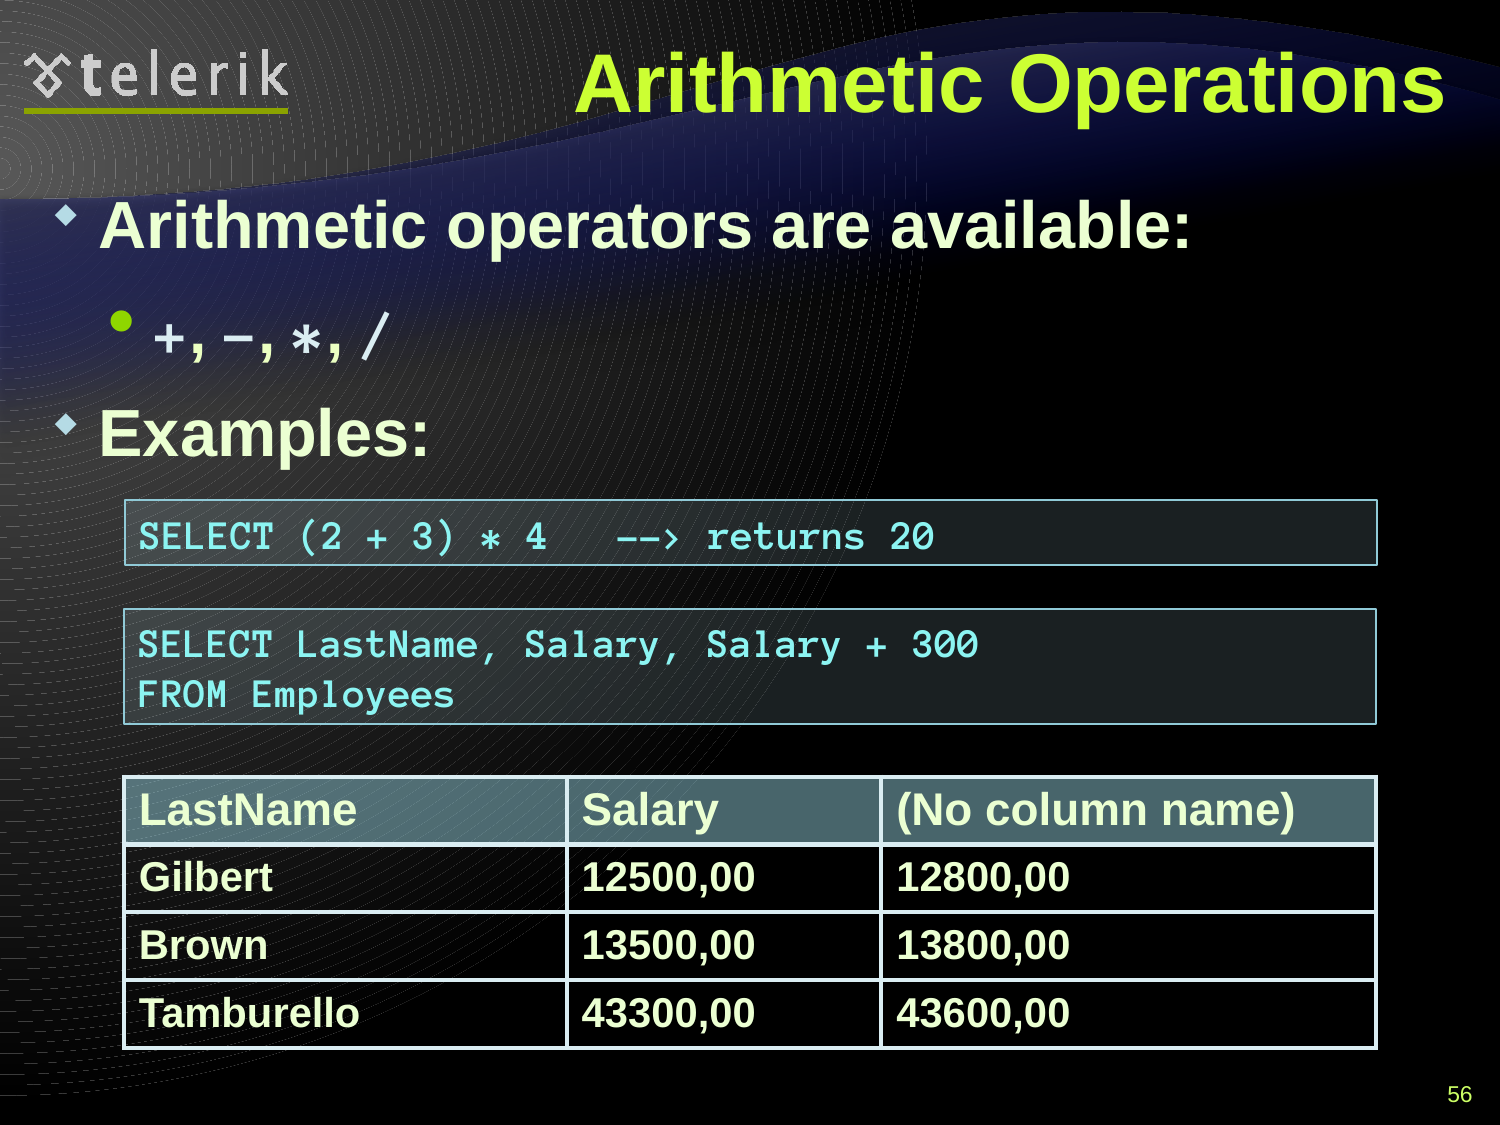

# Arithmetic Operations
Arithmetic operators are available:
+, -, *, /
Examples:
SELECT (2 + 3) * 4   --> returns 20
SELECT LastName, Salary, Salary + 300
FROM Employees
| LastName | Salary | (No column name) |
| --- | --- | --- |
| Gilbert | 12500,00 | 12800,00 |
| Brown | 13500,00 | 13800,00 |
| Tamburello | 43300,00 | 43600,00 |
56